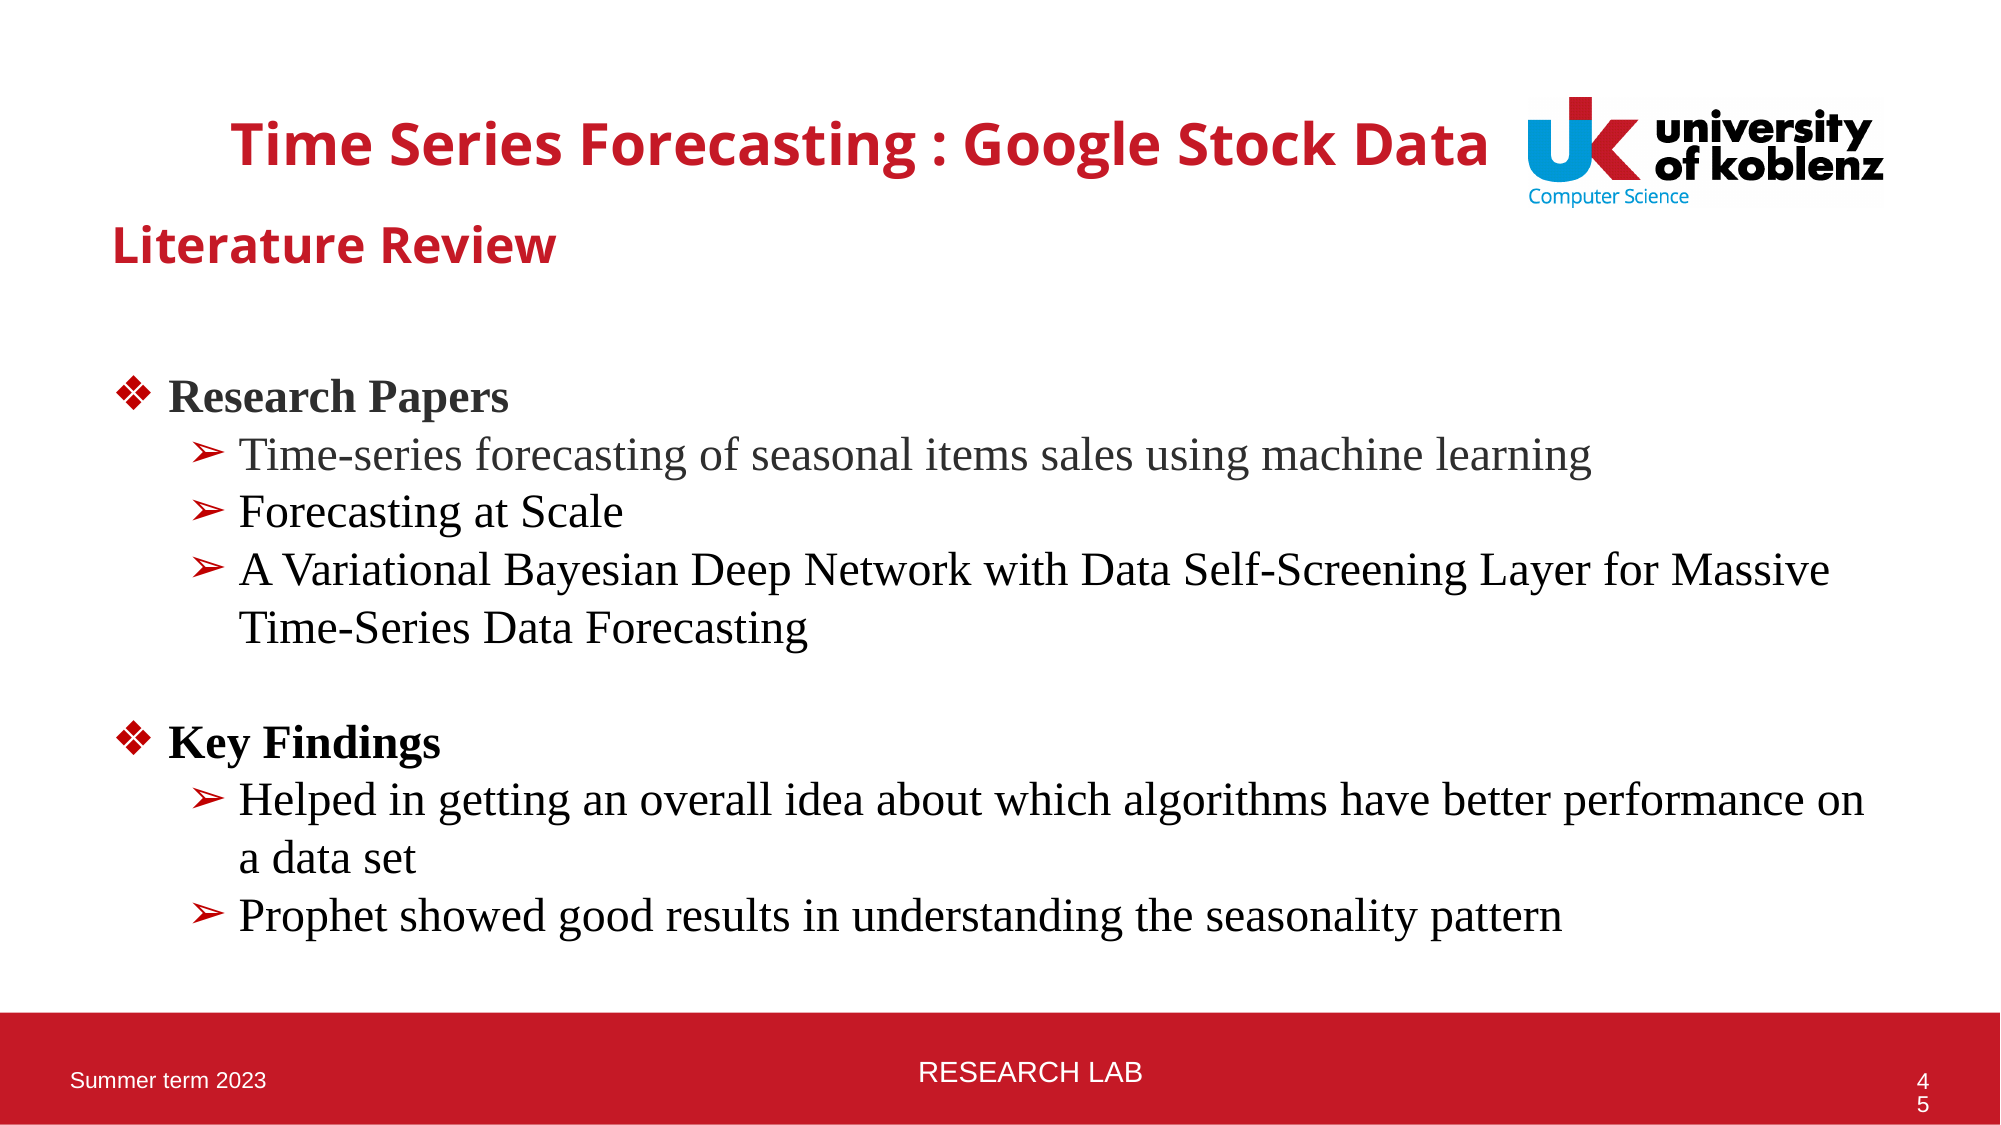

# Time Series Forecasting : Google Stock Data
Literature Review

Research Papers
Time-series forecasting of seasonal items sales using machine learning
Forecasting at Scale
A Variational Bayesian Deep Network with Data Self-Screening Layer for Massive Time-Series Data Forecasting

Key Findings
Helped in getting an overall idea about which algorithms have better performance on a data set
Prophet showed good results in understanding the seasonality pattern

RESEARCH LAB

Summer term 2023
45